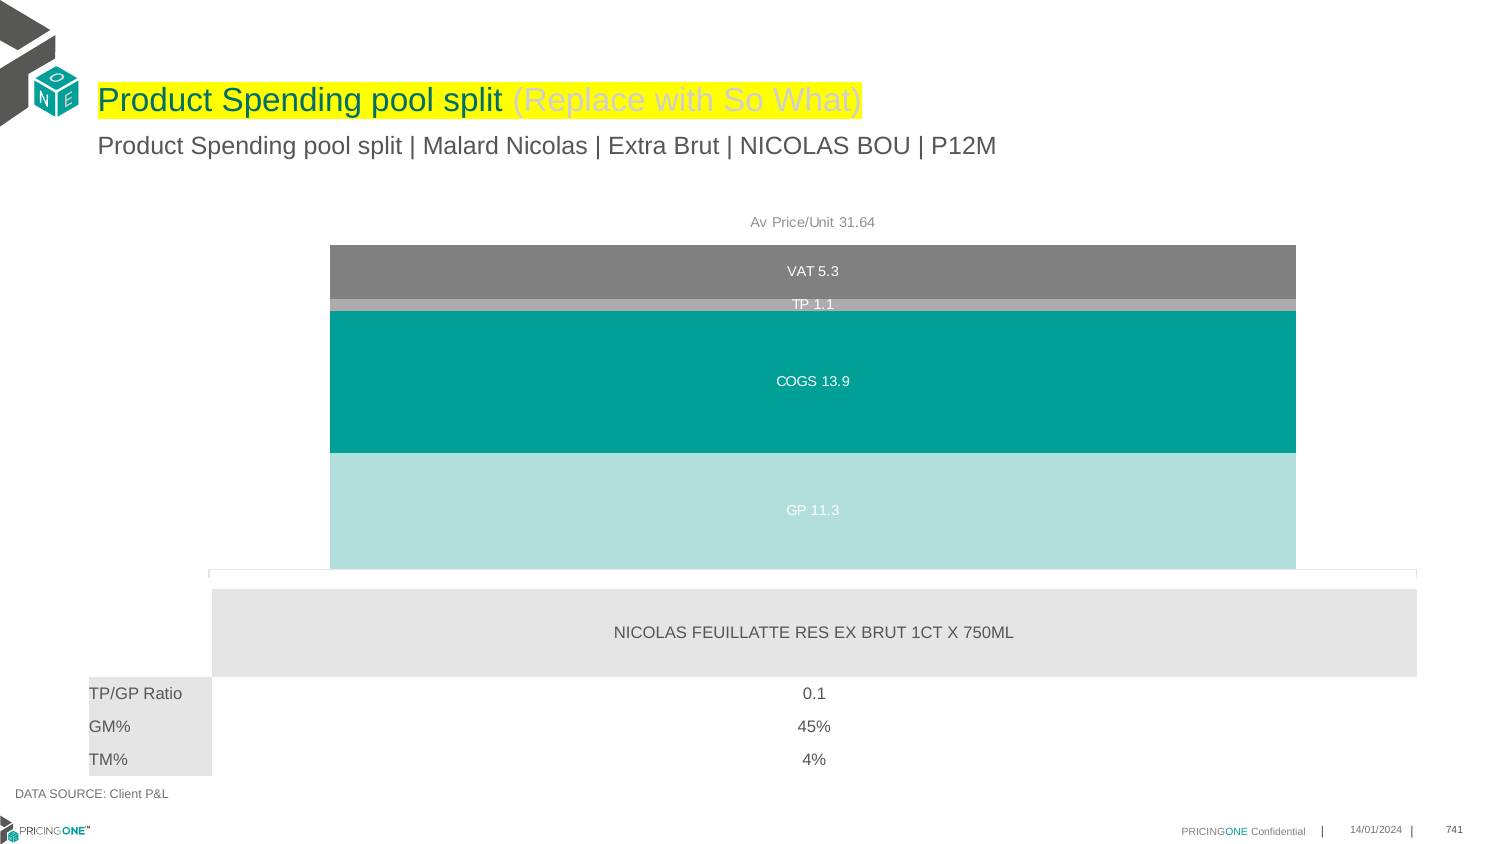

# Product Spending pool split (Replace with So What)
Product Spending pool split | Malard Nicolas | Extra Brut | NICOLAS BOU | P12M

### Chart

| Category | GP | COGS | TP | VAT |
|---|---|---|---|---|
| Av Price/Unit 31.64 | 11.34088947368421 | 13.895494736842107 | 1.1281382066276855 | 5.272904483430795 |
|  | NICOLAS FEUILLATTE RES EX BRUT 1CT X 750ML |
| --- | --- |
| TP/GP Ratio | 0.1 |
| GM% | 45% |
| TM% | 4% |
DATA SOURCE: Client P&L

14/01/2024
741